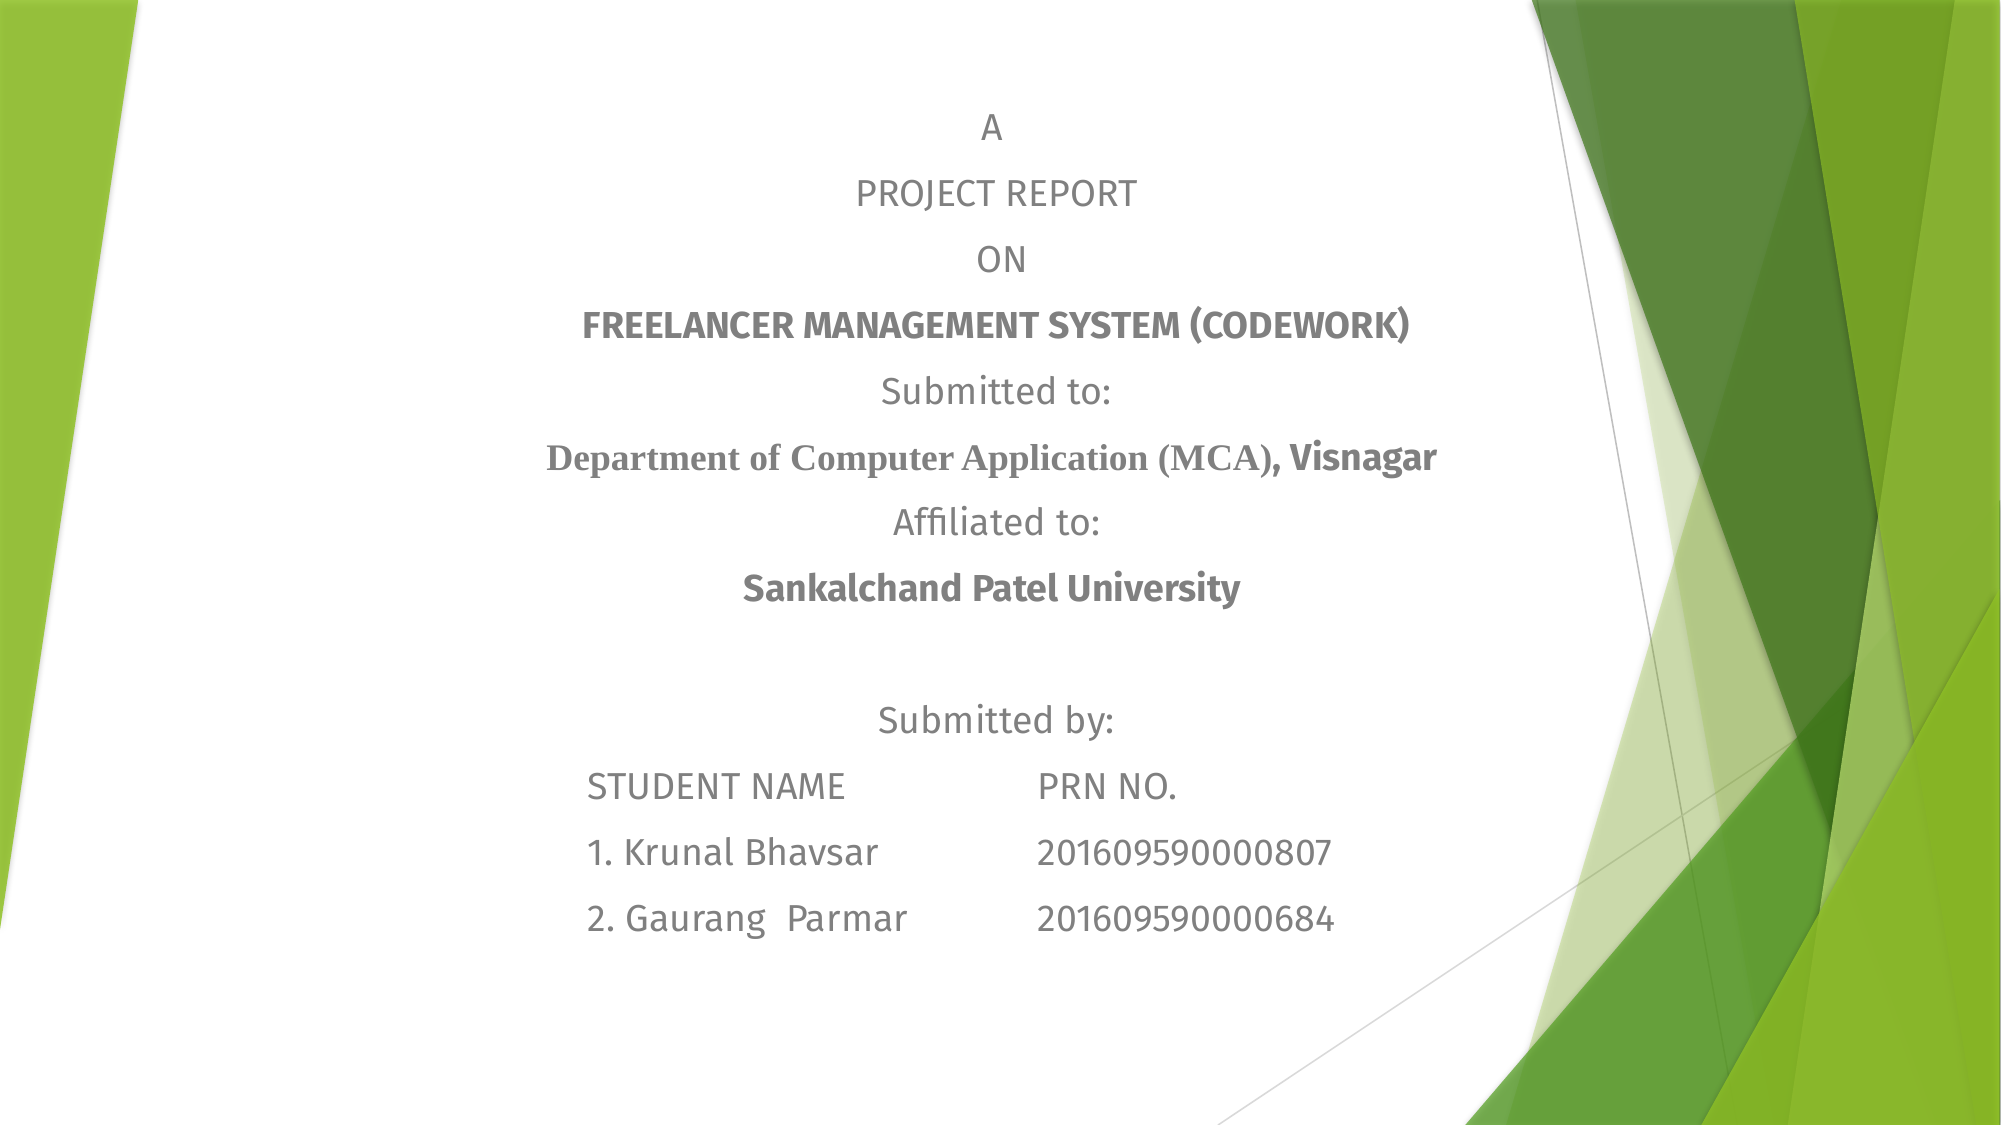

A
PROJECT REPORT
 ON
FREELANCER MANAGEMENT SYSTEM (CODEWORK)
Submitted to:
Department of Computer Application (MCA), Visnagar
Affiliated to:
Sankalchand Patel University

Submitted by:
     			STUDENT NAME		PRN NO.
			1. Krunal Bhavsar		201609590000807
			2. Gaurang  Parmar	201609590000684